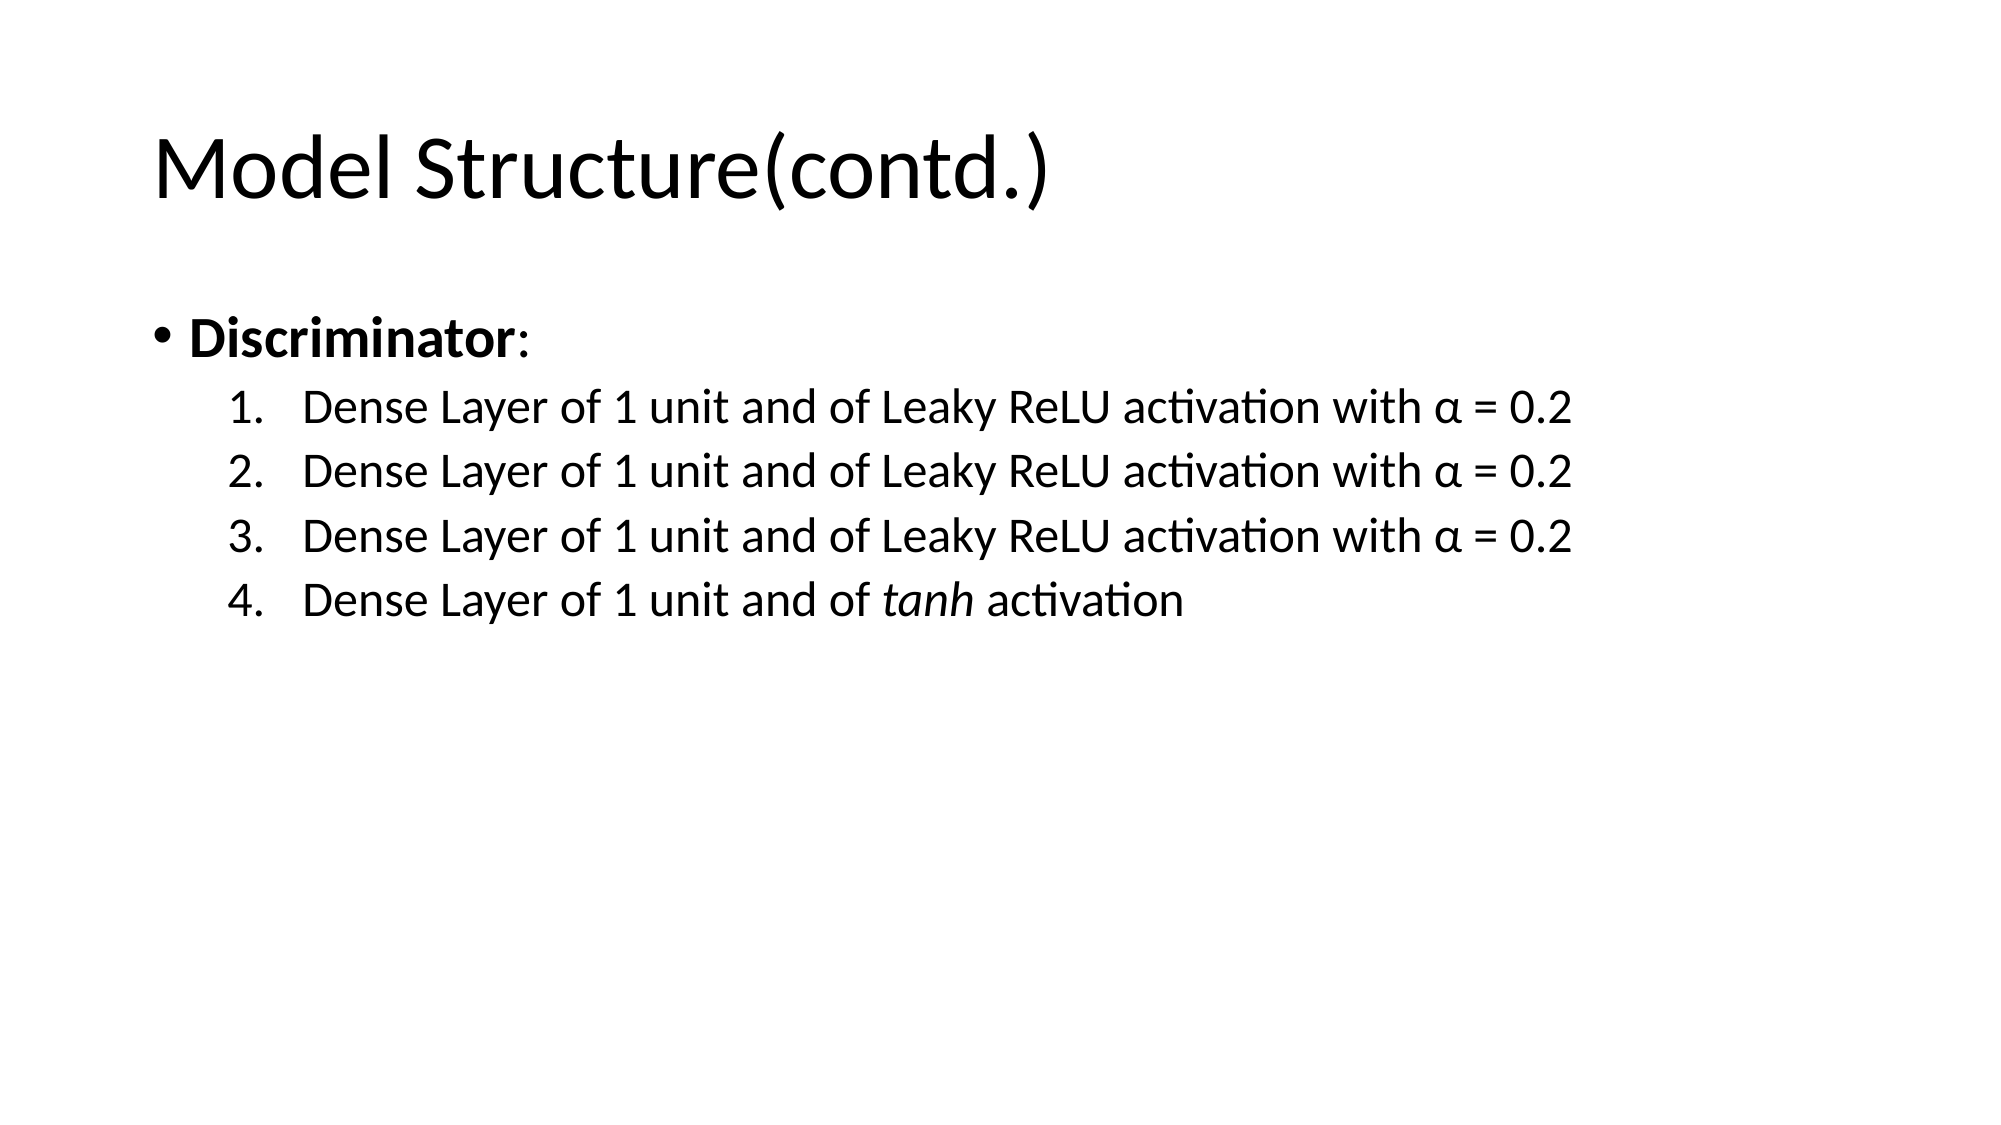

# Model Structure(contd.)
Discriminator:
Dense Layer of 1 unit and of Leaky ReLU activation with α = 0.2
Dense Layer of 1 unit and of Leaky ReLU activation with α = 0.2
Dense Layer of 1 unit and of Leaky ReLU activation with α = 0.2
Dense Layer of 1 unit and of tanh activation